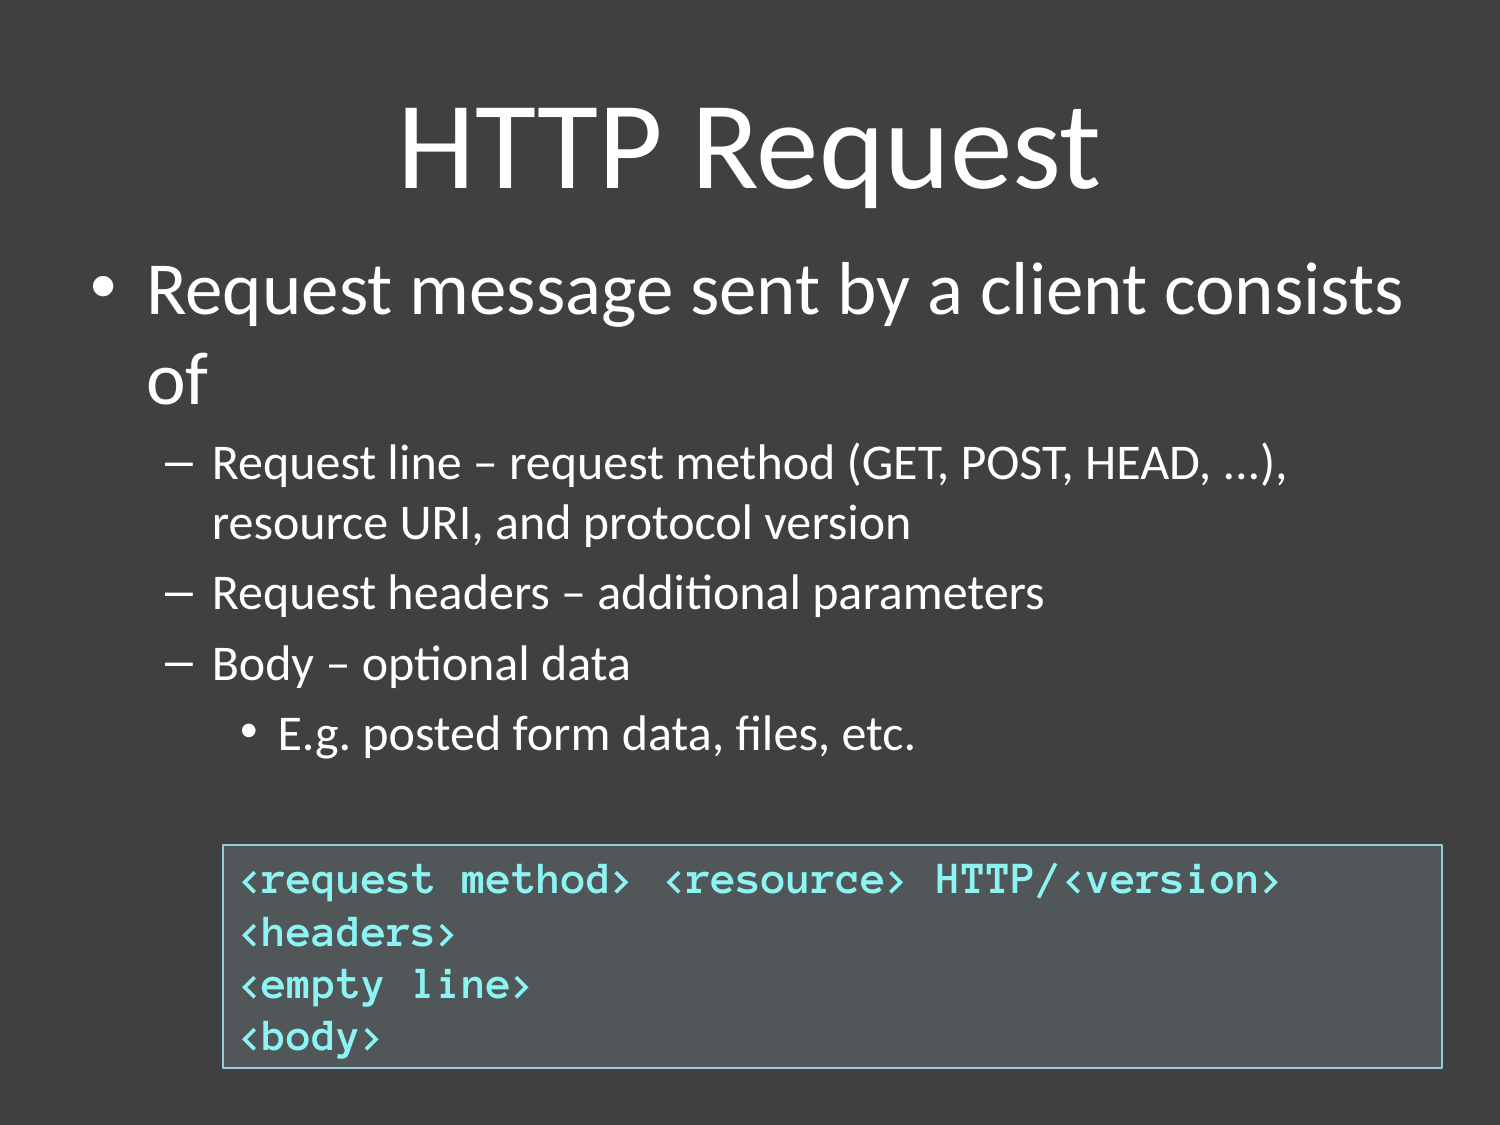

# HTTP Request
Request message sent by a client consists of
Request line – request method (GET, POST, HEAD, ...), resource URI, and protocol version
Request headers – additional parameters
Body – optional data
E.g. posted form data, files, etc.

<request method> <resource> HTTP/<version>
<headers>
<empty line>
<body>